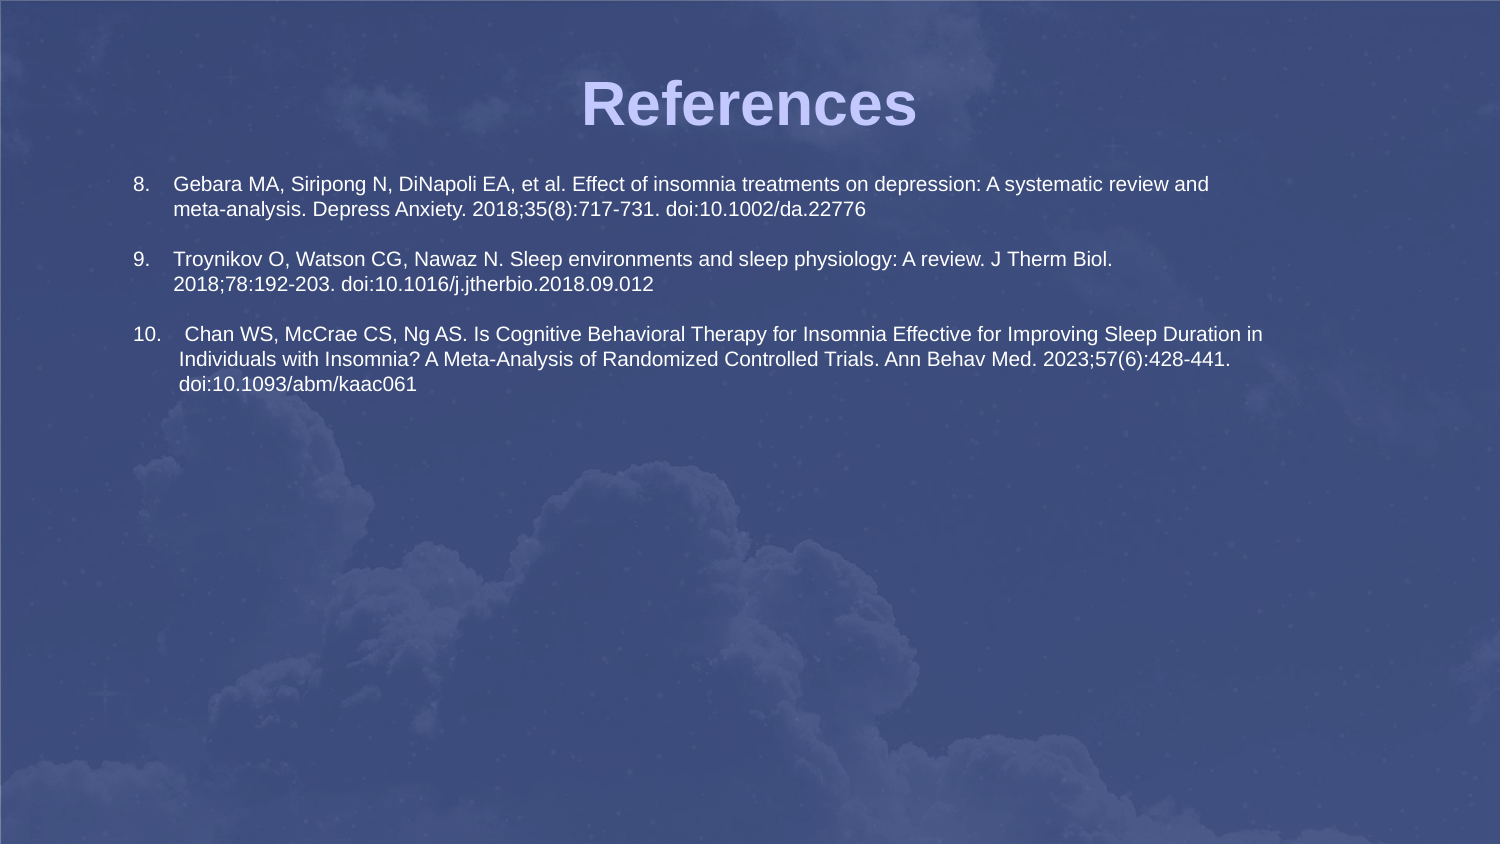

# References
8.    Gebara MA, Siripong N, DiNapoli EA, et al. Effect of insomnia treatments on depression: A systematic review and
       meta-analysis. Depress Anxiety. 2018;35(8):717-731. doi:10.1002/da.22776

9.    Troynikov O, Watson CG, Nawaz N. Sleep environments and sleep physiology: A review. J Therm Biol.
       2018;78:192-203. doi:10.1016/j.jtherbio.2018.09.012

10.    Chan WS, McCrae CS, Ng AS. Is Cognitive Behavioral Therapy for Insomnia Effective for Improving Sleep Duration in
        Individuals with Insomnia? A Meta-Analysis of Randomized Controlled Trials. Ann Behav Med. 2023;57(6):428-441.
        doi:10.1093/abm/kaac061